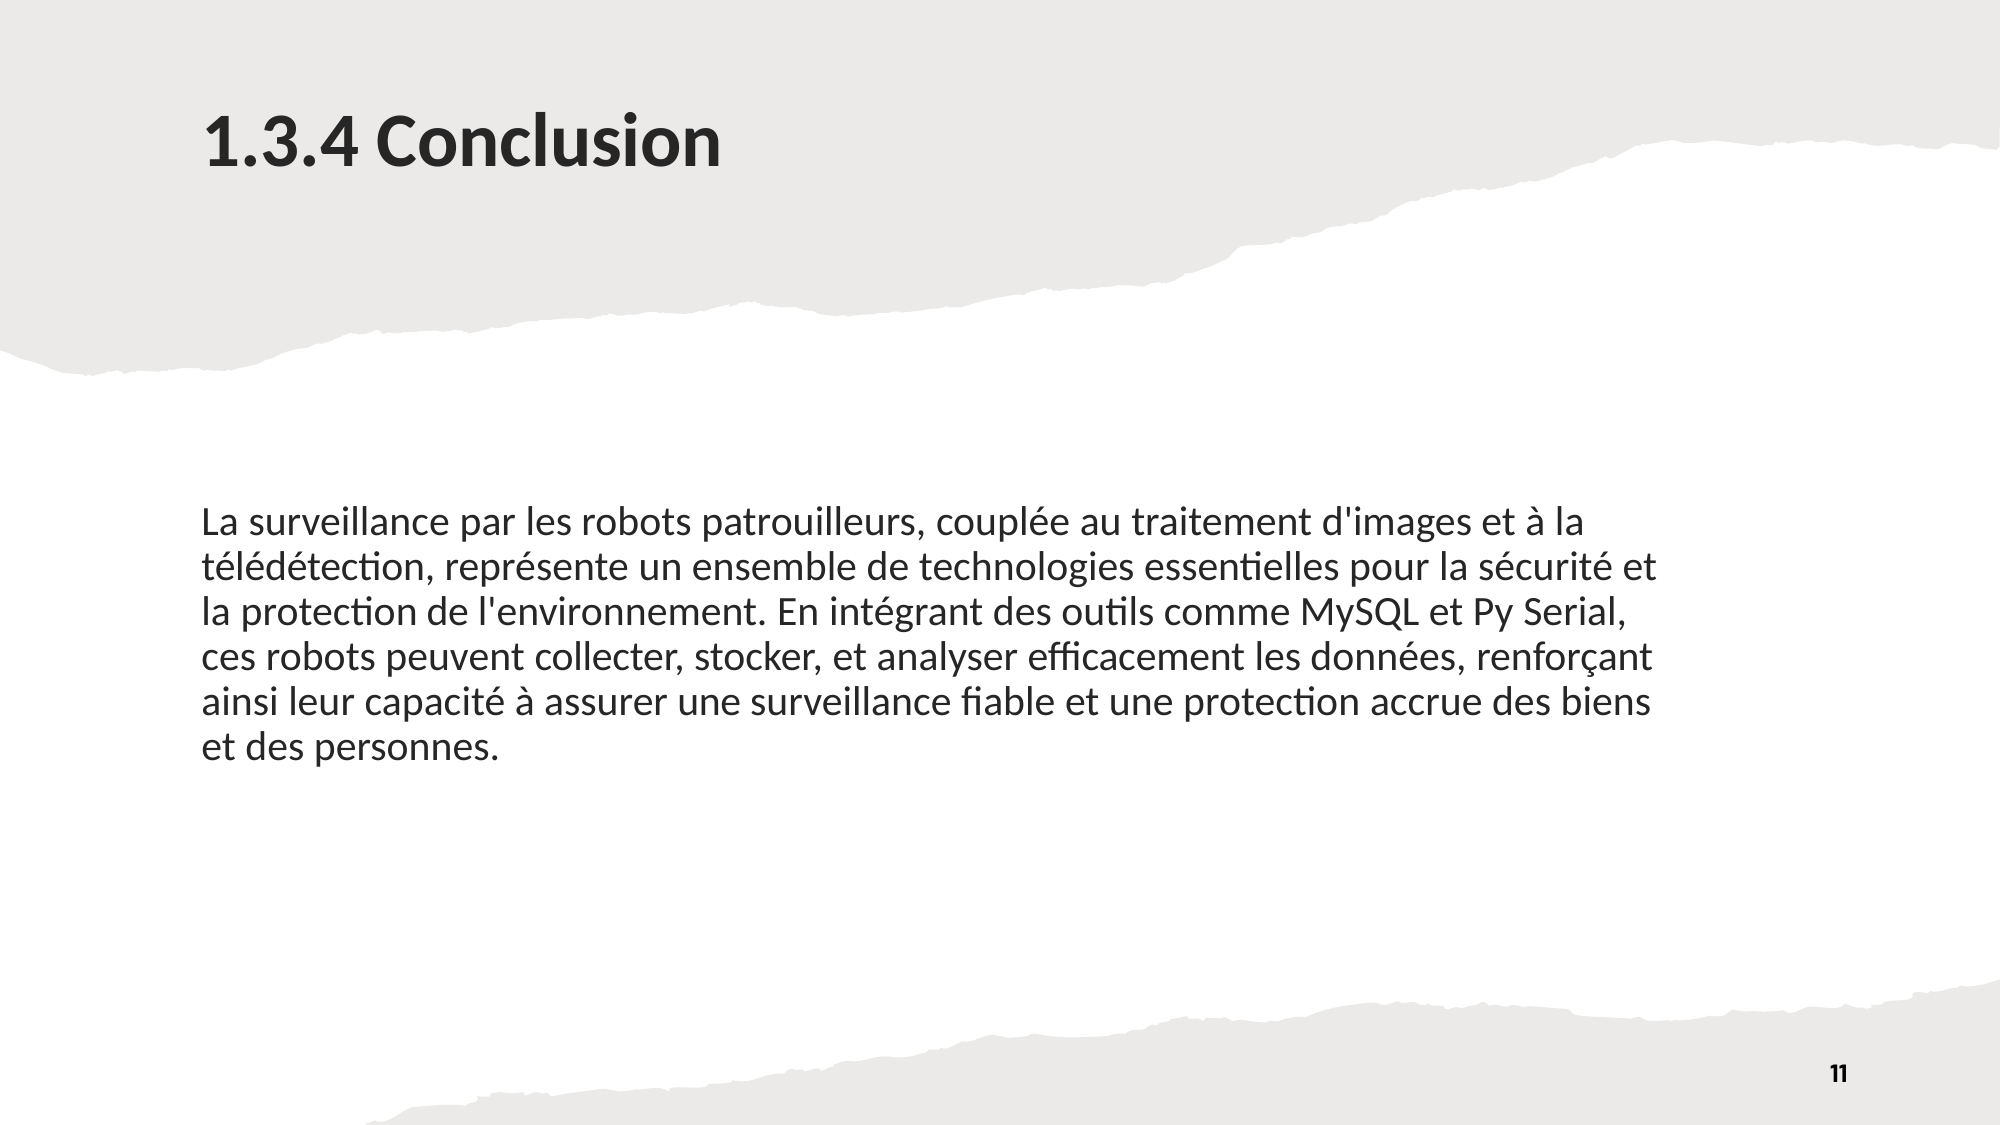

# 1.3.4 Conclusion

La surveillance par les robots patrouilleurs, couplée au traitement d'images et à la télédétection, représente un ensemble de technologies essentielles pour la sécurité et la protection de l'environnement. En intégrant des outils comme MySQL et Py Serial, ces robots peuvent collecter, stocker, et analyser efficacement les données, renforçant ainsi leur capacité à assurer une surveillance fiable et une protection accrue des biens et des personnes.

11